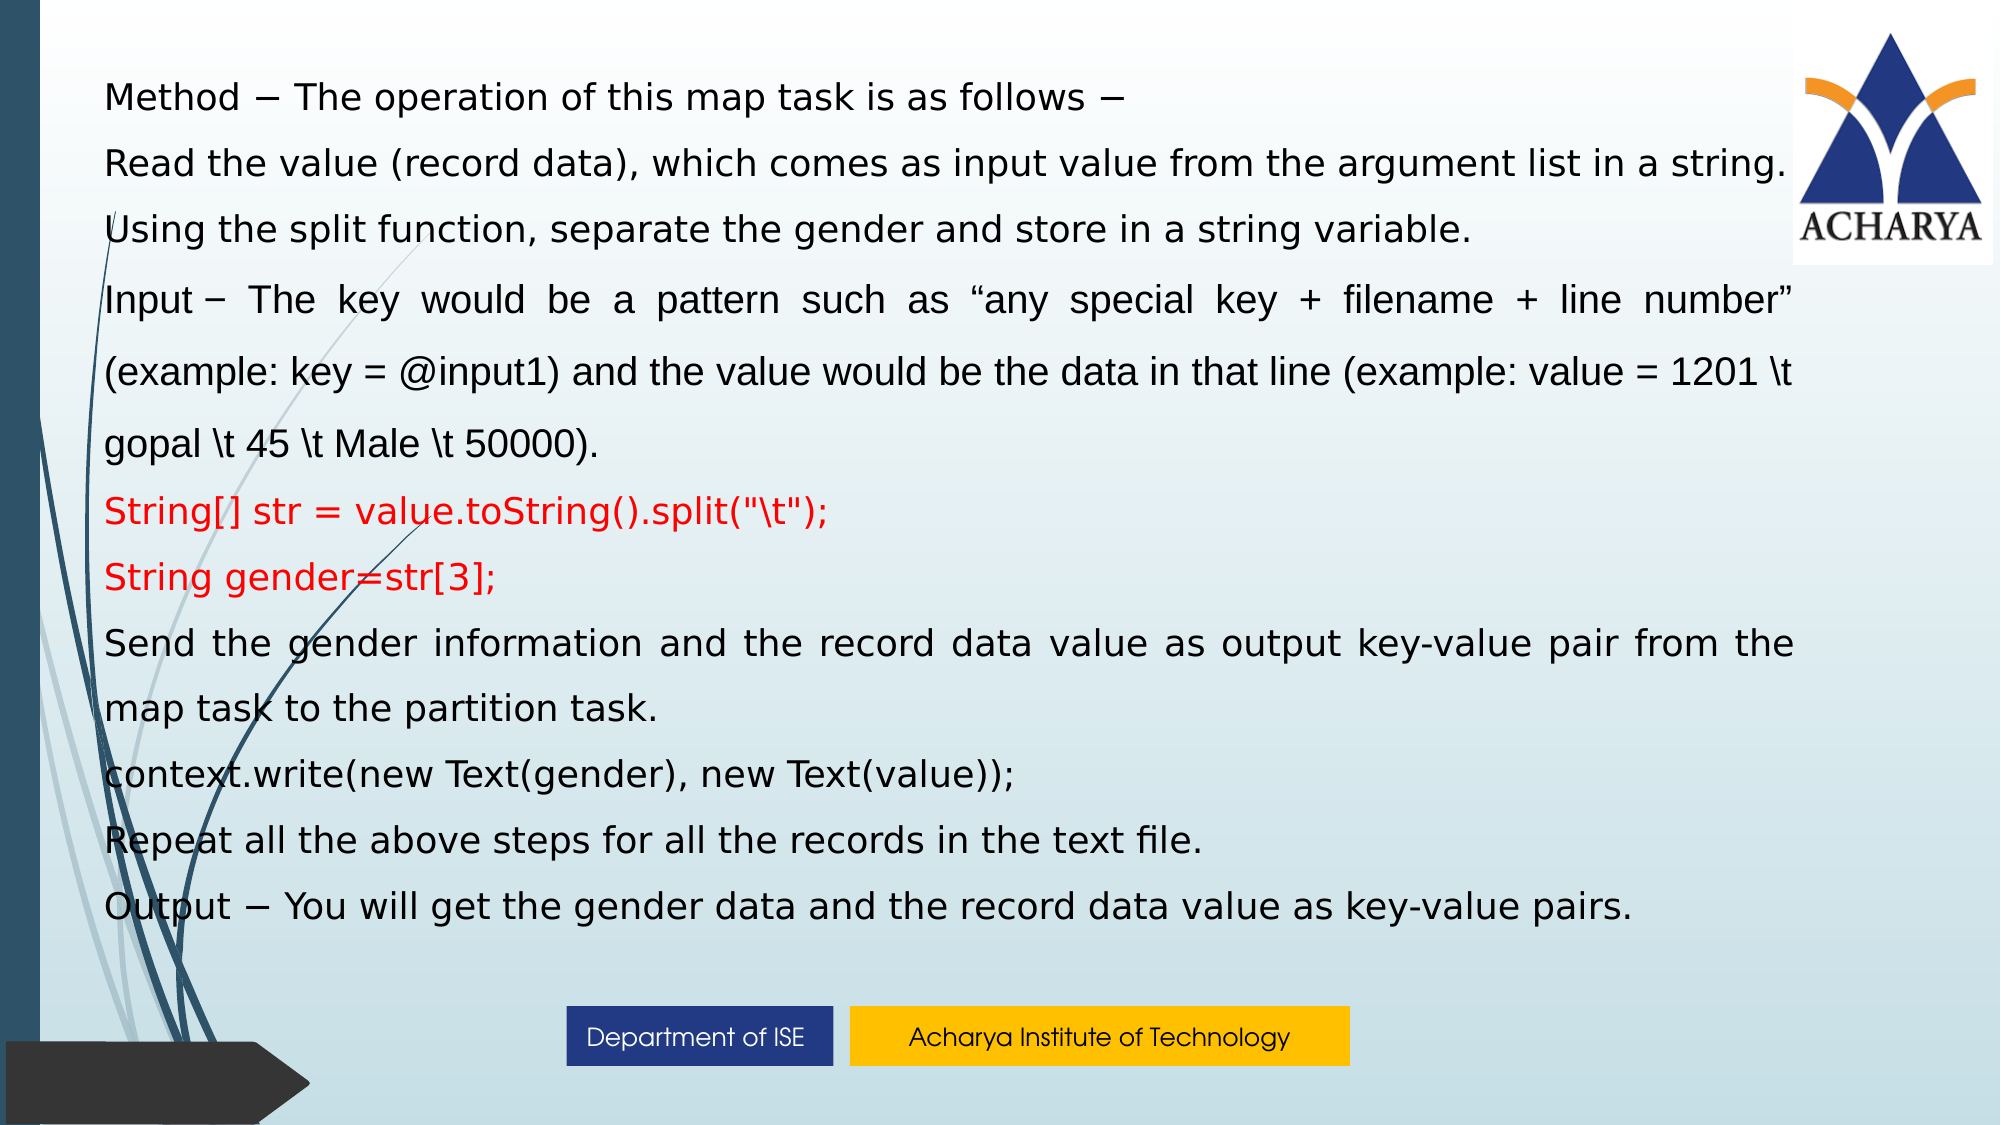

Method − The operation of this map task is as follows −
Read the value (record data), which comes as input value from the argument list in a string.
Using the split function, separate the gender and store in a string variable.
Input − The key would be a pattern such as “any special key + filename + line number” (example: key = @input1) and the value would be the data in that line (example: value = 1201 \t gopal \t 45 \t Male \t 50000).
String[] str = value.toString().split("\t");
String gender=str[3];
Send the gender information and the record data value as output key-value pair from the map task to the partition task.
context.write(new Text(gender), new Text(value));
Repeat all the above steps for all the records in the text file.
Output − You will get the gender data and the record data value as key-value pairs.